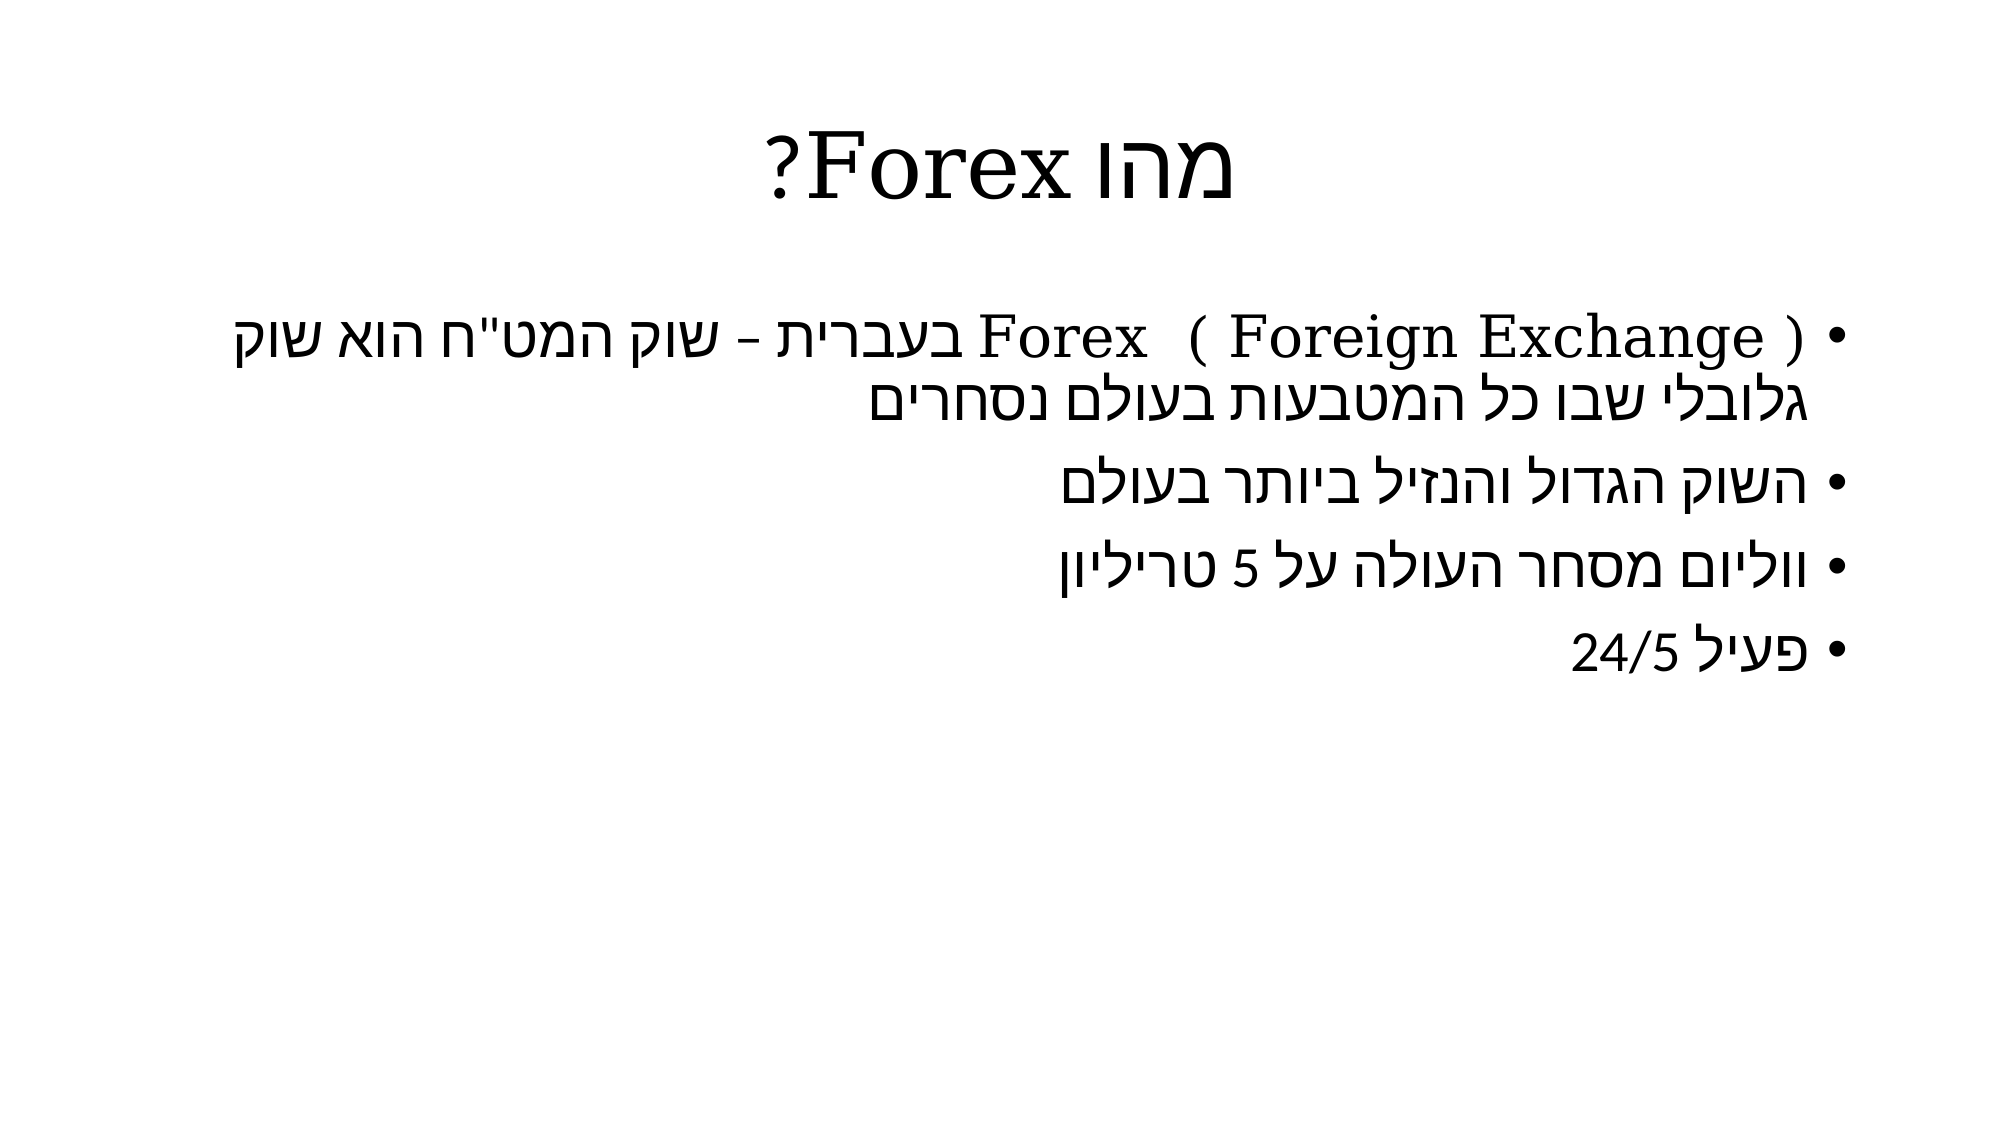

# מהו Forex?
Forex  ( Foreign Exchange ) בעברית – שוק המט"ח הוא שוק גלובלי שבו כל המטבעות בעולם נסחרים
השוק הגדול והנזיל ביותר בעולם
ווליום מסחר העולה על 5 טריליון
פעיל 24/5